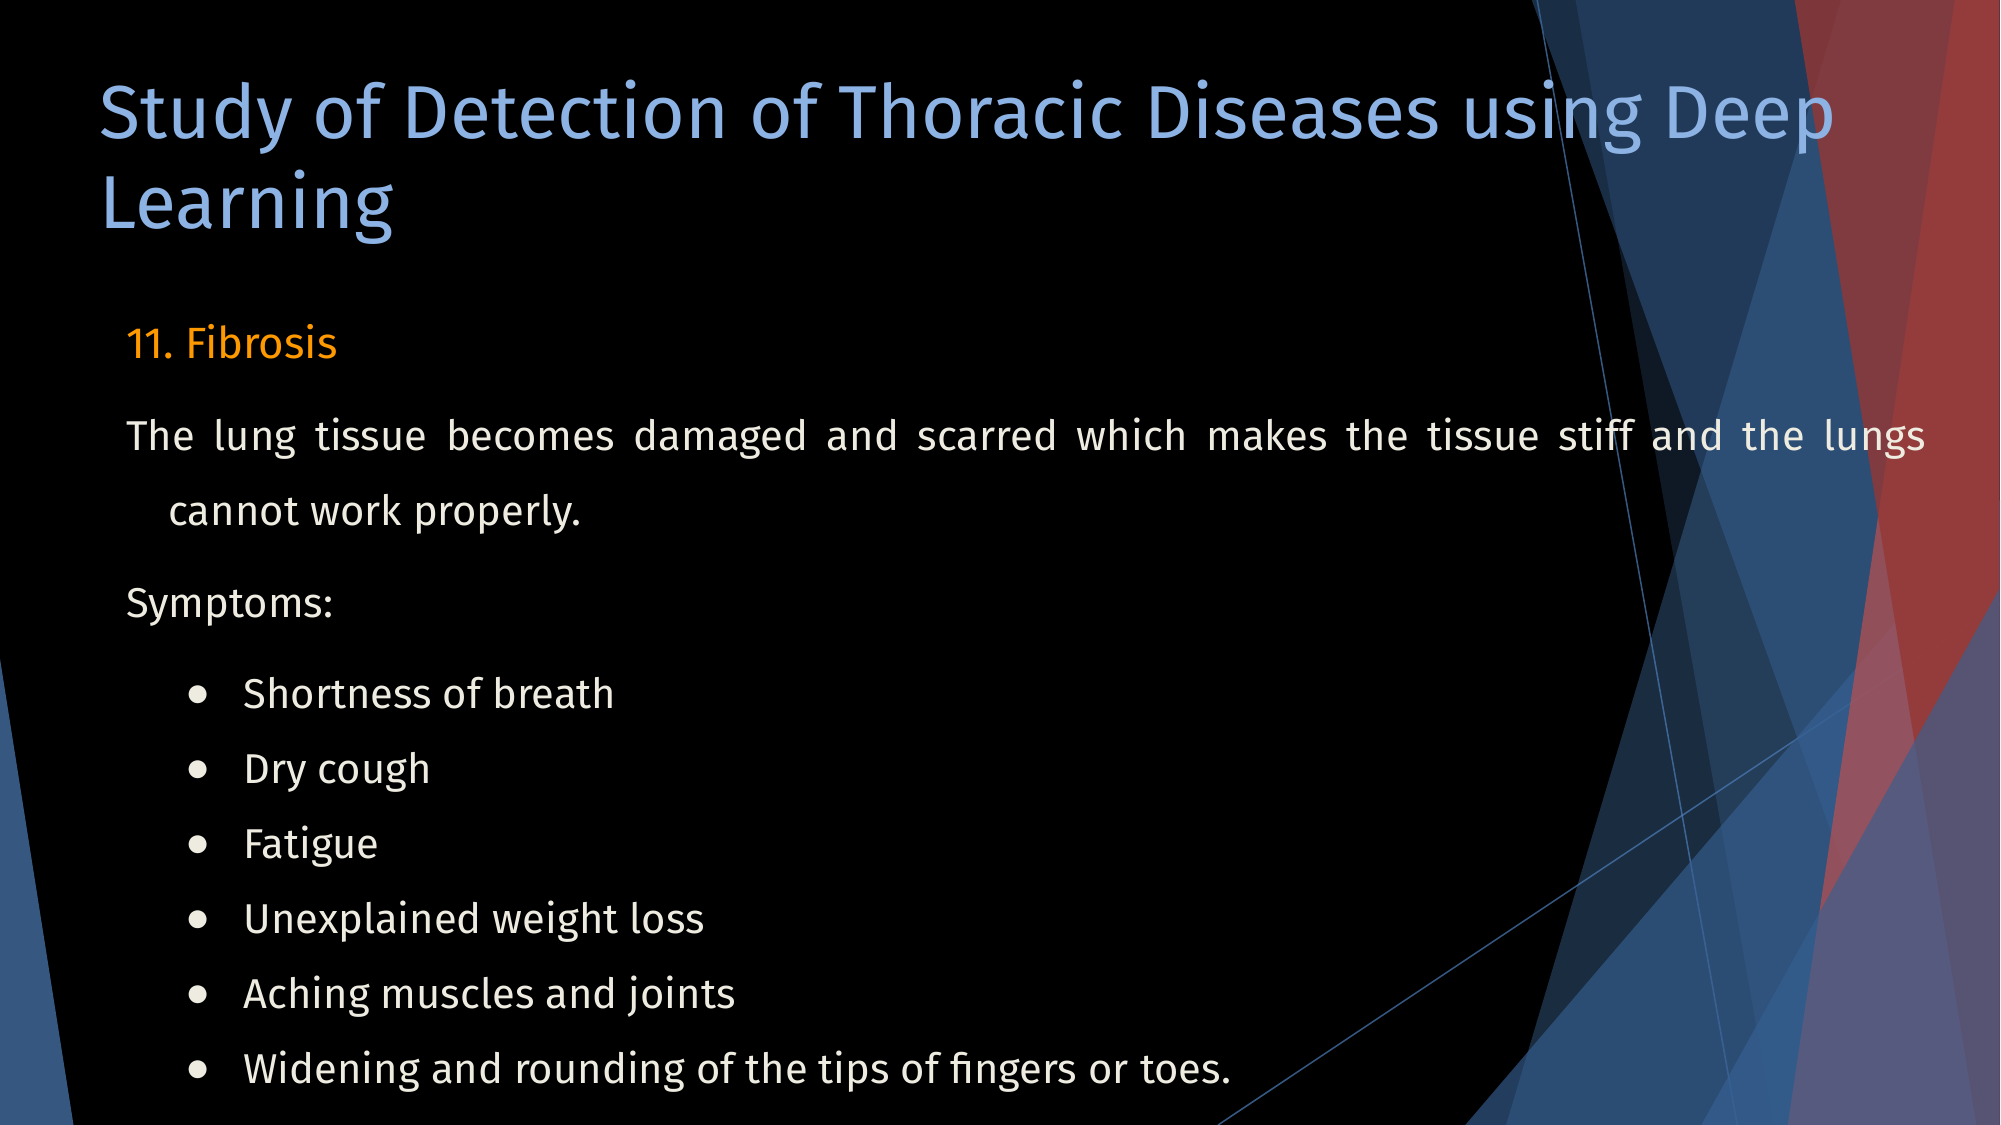

# Study of Detection of Thoracic Diseases using Deep Learning

11. Fibrosis
The lung tissue becomes damaged and scarred which makes the tissue stiff and the lungs cannot work properly.
Symptoms:
Shortness of breath
Dry cough
Fatigue
Unexplained weight loss
Aching muscles and joints
Widening and rounding of the tips of fingers or toes.